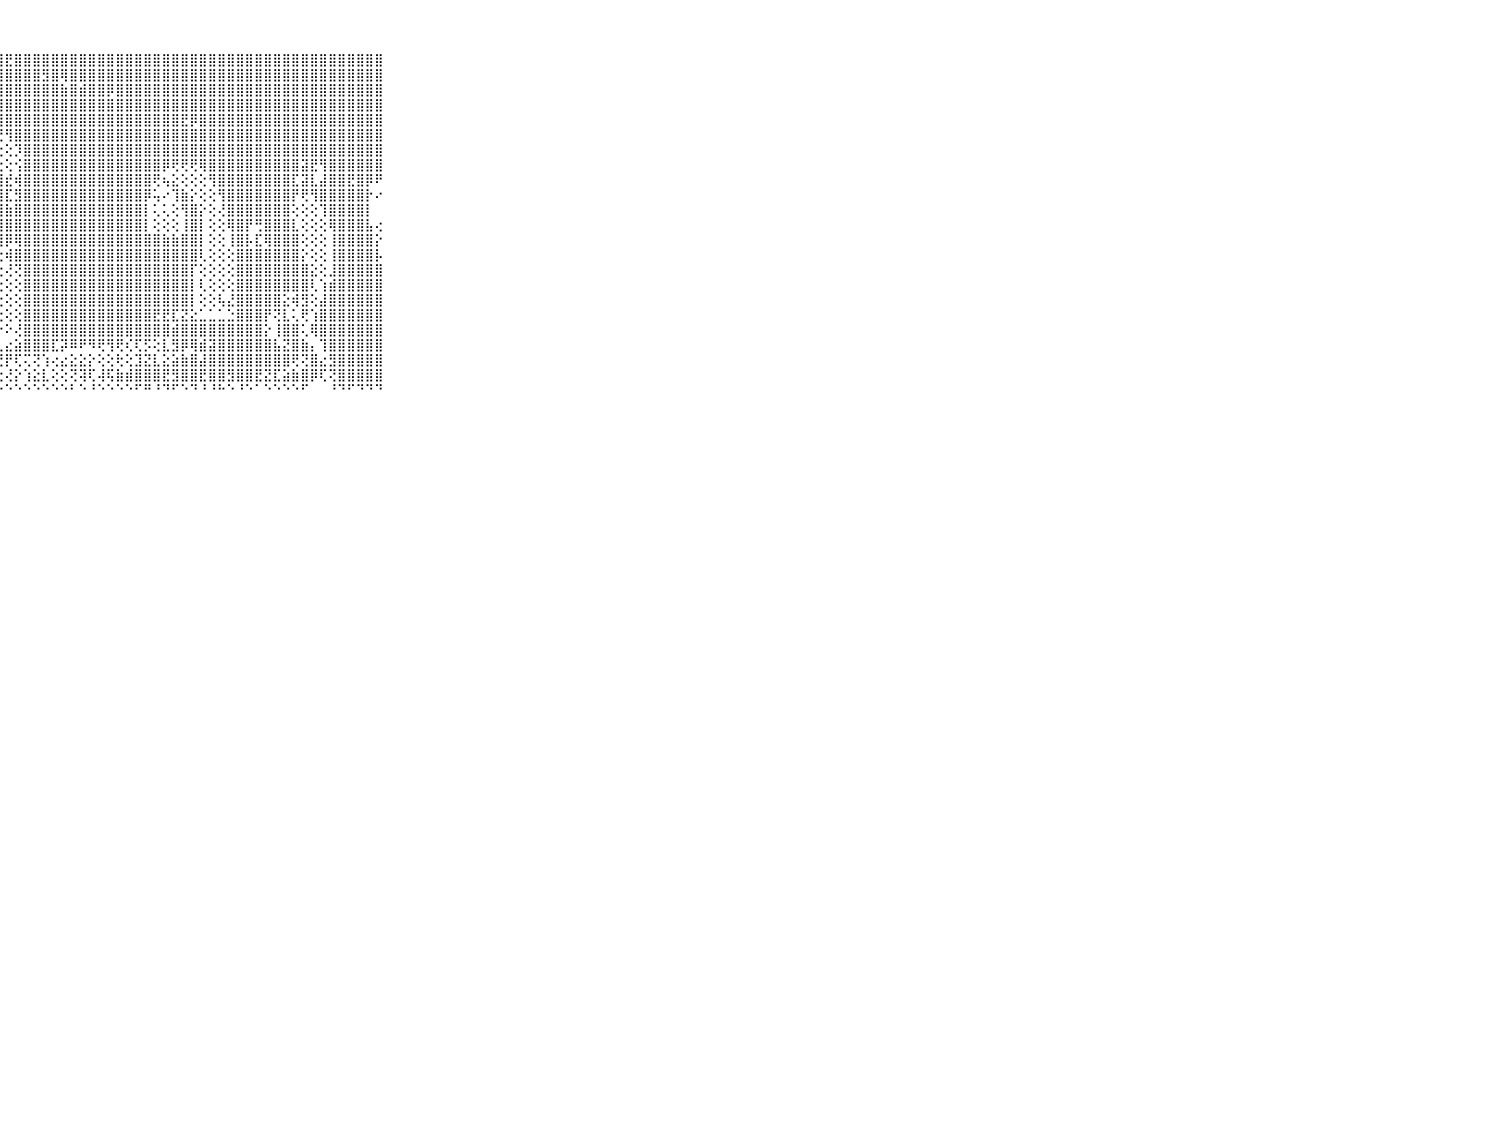

⠀⠀⠀⠀⠀⠀⠀⠀⠀⠀⠀⣿⣿⣿⣿⣿⣿⣿⣿⣿⣿⣿⣿⣿⣿⣿⣷⣿⣟⣿⣿⣿⣿⣿⣿⣿⣿⣿⣿⣿⣿⣿⣿⣿⣿⣿⣿⣿⣿⣿⣿⣿⣿⣿⣿⣿⣿⣿⣿⣿⣿⣿⣿⣿⣿⣿⣿⣿⣿⠀⠀⠀⠀⠀⠀⠀⠀⠀⠀⠀⠀
⠀⠀⠀⠀⠀⠀⠀⠀⠀⠀⠀⣿⣿⣿⣿⣿⣿⣿⣿⣿⣿⣿⣿⣿⣿⣿⣿⣿⣿⣿⣿⣿⣻⣿⢿⣿⣿⣿⣿⣿⣿⣿⣿⣿⣿⣿⣿⣿⣿⣿⣿⣿⣿⣿⣿⣿⣿⣿⣿⣿⣿⣿⣿⣿⣿⣿⣿⣿⣿⠀⠀⠀⠀⠀⠀⠀⠀⠀⠀⠀⠀
⠀⠀⠀⠀⠀⠀⠀⠀⠀⠀⠀⣿⣿⣿⣿⣿⣿⣿⣿⣿⣿⣿⣿⣿⣿⣿⣿⣿⣿⣿⣿⣿⣿⣿⣷⣿⣾⣿⣿⡿⣿⣿⣿⣿⣿⣿⣿⣿⣿⣿⣿⣿⣿⣿⣿⣿⣿⣿⣿⣿⣿⣿⣿⣿⣿⣿⣿⣿⣿⠀⠀⠀⠀⠀⠀⠀⠀⠀⠀⠀⠀
⠀⠀⠀⠀⠀⠀⠀⠀⠀⠀⠀⣿⣿⣿⣿⣿⢿⢿⢟⢟⢟⢟⢟⢻⢿⣿⣿⣿⣿⣿⣿⣿⣿⣿⣿⣿⣿⣿⣿⣿⣿⣿⣿⣿⣿⣿⣿⣿⣿⣿⣿⣿⣿⣿⣿⣿⣿⣿⣿⣿⣿⣿⣿⣿⣿⣿⣿⣿⣿⠀⠀⠀⠀⠀⠀⠀⠀⠀⠀⠀⠀
⠀⠀⠀⠀⠀⠀⠀⠀⠀⠀⠀⡿⠟⠏⠕⢕⢕⢕⢕⣕⢕⢕⢕⢕⢕⢝⢻⣿⣿⣿⣿⣿⣿⣿⣿⣿⣿⣿⣿⣿⣿⣿⣿⣿⣿⣿⣿⣟⡿⣿⣿⣿⣿⣿⣿⣿⣿⣿⣿⣿⣿⣿⣿⣿⣿⣿⣿⣿⣿⠀⠀⠀⠀⠀⠀⠀⠀⠀⠀⠀⠀
⠀⠀⠀⠀⠀⠀⠀⠀⠀⠀⠀⠀⠀⠀⠀⠀⠀⢁⠑⠑⠙⠳⢧⣕⡕⢕⢕⢜⢻⣿⣿⣿⣿⣿⣿⣿⣿⣿⣿⣿⣿⣿⣿⣿⣿⣿⣿⣿⣿⣿⣿⣿⣿⣿⣿⣿⣿⣿⣿⣿⣿⣿⣿⣿⣿⣿⣿⣿⣿⠀⠀⠀⠀⠀⠀⠀⠀⠀⠀⠀⠀
⠀⠀⠀⠀⠀⠀⠀⠀⠀⠀⠀⠙⠛⠖⠲⠦⠄⠀⠀⠁⠀⠀⠀⠝⣿⣷⣕⢕⢕⡹⣿⣿⣿⣿⣿⣿⣿⣿⣿⣿⣿⣿⣿⣿⣿⣿⣿⣿⣿⣿⣿⣿⣿⣿⣿⣿⣿⣿⣿⣿⣿⣿⣿⣿⣿⣿⣿⣿⣿⠀⠀⠀⠀⠀⠀⠀⠀⠀⠀⠀⠀
⠀⠀⠀⠀⠀⠀⠀⠀⠀⠀⠀⠀⠀⠀⠀⠄⢀⢁⢀⠄⠀⠄⠀⠀⠜⢿⣿⣕⢕⢪⣿⣿⣿⣿⣿⣿⣿⣿⣿⣿⣿⣿⣿⣿⣿⡿⢟⢟⢟⢿⣿⣿⣿⣿⣿⣿⣿⣿⣿⣿⣽⣟⢻⣿⣿⣿⣿⣿⣿⠀⠀⠀⠀⠀⠀⠀⠀⠀⠀⠀⠀
⠀⠀⠀⠀⠀⠀⠀⠀⠀⠀⠀⢔⢕⢕⢄⢕⢐⢄⢅⢐⢁⢄⢑⢄⠐⢜⣿⣿⣞⢾⣿⣿⣿⣿⣿⣿⣿⣿⣿⣿⣿⣿⣿⣿⢟⢦⣕⢕⢕⢕⢻⣿⣿⣿⣿⣿⣿⣿⣿⣏⣽⣇⣼⣿⣿⣟⣿⡿⠟⠀⠀⠀⠀⠀⠀⠀⠀⠀⠀⠀⠀
⠀⠀⠀⠀⠀⠀⠀⠀⠀⠀⠀⣿⣿⣷⣷⣵⣵⣕⣕⢕⢕⢕⢕⢕⢔⢑⣿⣿⣏⣻⣿⣿⣿⣿⣿⣿⣿⣿⣿⣿⣿⣿⣿⡿⢥⠔⢹⣷⡕⢕⢕⢻⣿⣿⣿⣿⣿⣿⣿⡟⢟⢻⣿⣿⣿⣿⣿⡗⠔⠀⠀⠀⠀⠀⠀⠀⠀⠀⠀⠀⠀
⠀⠀⠀⠀⠀⠀⠀⠀⠀⠀⠀⣿⣿⣿⣿⣿⣿⣿⣿⣿⣿⣷⣵⣕⣕⡕⣿⣿⣷⣿⣿⣿⣿⣿⣿⣿⣿⣿⣿⣿⣿⣿⣿⡇⢅⢅⢕⢻⣿⡕⢕⢜⣿⣿⣿⣿⣿⣿⣿⢕⢕⢕⢹⣿⣿⣿⣿⡇⠀⠀⠀⠀⠀⠀⠀⠀⠀⠀⠀⠀⠀
⠀⠀⠀⠀⠀⠀⠀⠀⠀⠀⠀⣿⣿⣿⣿⣿⣿⣿⣿⣿⣿⣿⣿⣿⣿⣿⣿⣿⣿⣿⣿⣿⣿⣿⣿⣿⣿⣿⣿⣿⣿⣿⣿⡇⢕⢕⢕⢸⣿⡇⢕⢕⢿⣿⡟⢛⣿⣿⣿⣇⢕⢕⢕⢿⣿⣿⣿⣧⢔⠀⠀⠀⠀⠀⠀⠀⠀⠀⠀⠀⠀
⠀⠀⠀⠀⠀⠀⠀⠀⠀⠀⠀⣿⣿⣿⣿⣿⣿⣿⣿⣿⣿⣿⣿⣿⣿⣿⣿⣿⡿⢿⣿⣿⣿⣿⣿⣿⣿⣿⣿⣿⣿⣿⣿⣿⣿⣷⣷⣿⣿⡇⢕⢕⢸⣿⡧⣏⢿⣿⣿⣿⢕⢕⢕⢸⣿⣿⣿⣿⡕⠀⠀⠀⠀⠀⠀⠀⠀⠀⠀⠀⠀
⠀⠀⠀⠀⠀⠀⠀⠀⠀⠀⠀⣿⣿⣿⣿⣿⣿⣿⣿⣿⣿⣿⣿⣿⣿⣿⣿⢗⢾⣿⣿⣿⣿⣿⣿⣿⣿⣿⣿⣿⣿⣿⣿⣿⣿⣿⣿⣿⣿⢇⢕⢕⢕⣿⣿⣿⣿⣿⣿⣿⡕⢕⢕⢸⣿⣿⣿⣿⡧⠀⠀⠀⠀⠀⠀⠀⠀⠀⠀⠀⠀
⠀⠀⠀⠀⠀⠀⠀⠀⠀⠀⠀⣿⣿⣿⣿⣿⣿⣿⣿⣿⣿⣿⣿⣿⣿⣿⣿⢕⢜⢝⣿⣿⣿⣿⣿⣿⣿⣿⣿⣿⣿⣿⣿⣿⣿⣿⣿⣿⡏⢕⢕⢕⢕⣿⣿⣿⣿⣿⣿⣿⣿⣕⢕⣸⣿⣿⣿⣿⣿⠀⠀⠀⠀⠀⠀⠀⠀⠀⠀⠀⠀
⠀⠀⠀⠀⠀⠀⠀⠀⠀⠀⠀⣿⣿⣿⣿⣿⣿⣿⣿⣿⣿⣿⣿⣿⣿⣿⣿⢕⢕⢕⣿⣿⣿⣿⣿⣿⣿⣿⣿⣿⣿⣿⣿⣿⣿⣿⣿⣿⡇⢇⢕⢕⢕⣿⣿⣿⣿⣿⣿⣿⣿⢇⢱⣾⣿⣿⣿⣿⣿⠀⠀⠀⠀⠀⠀⠀⠀⠀⠀⠀⠀
⠀⠀⠀⠀⠀⠀⠀⠀⠀⠀⠀⣿⣿⣿⣿⣿⣿⣿⣿⣿⣿⣿⣿⣿⣿⣿⡿⢕⢕⢕⣿⣿⣿⣿⣿⣿⣿⣿⣿⣿⣿⣿⣿⣿⣿⣿⣿⣿⡇⢕⢕⢧⣜⣿⣿⣿⣿⣿⣕⢾⣻⢕⣼⣿⣿⣿⣿⣿⣿⠀⠀⠀⠀⠀⠀⠀⠀⠀⠀⠀⠀
⠀⠀⠀⠀⠀⠀⠀⠀⠀⠀⠀⠹⣿⣿⣿⣿⣿⣿⣿⣿⣿⣿⣿⣿⣿⣿⡗⢕⢕⢕⣿⣿⣿⣿⣿⣿⣿⣿⣿⣿⣿⣿⣿⣿⣟⣟⣏⣝⣕⣁⣁⣁⣑⣿⣿⣿⡟⢝⣇⢅⢟⢱⣿⣿⣿⣿⣿⣿⣿⠀⠀⠀⠀⠀⠀⠀⠀⠀⠀⠀⠀
⠀⠀⠀⠀⠀⠀⠀⠀⠀⠀⠀⠀⠹⣿⣿⣿⣿⣿⣿⣿⣿⣿⣿⣿⣿⡿⢇⠕⠕⢜⣿⣿⣿⣿⣿⣿⣿⣿⣿⣿⣿⣿⣿⣿⣿⣿⣾⣿⣿⣿⣿⣿⣿⣿⣿⣿⡕⢸⣿⣿⢅⢿⣿⣿⣿⣿⣿⣿⣿⠀⠀⠀⠀⠀⠀⠀⠀⠀⠀⠀⠀
⠀⠀⠀⠀⠀⠀⠀⠀⠀⠀⠀⣄⣀⣕⣵⣕⣕⣕⡕⢱⣕⣜⢕⡕⢕⢕⣅⣄⣔⣵⣿⣿⣿⣏⡽⠿⠟⠻⢟⢻⢟⢎⢏⡫⢕⣇⣻⡿⢿⣾⣽⣿⣿⣿⣿⣿⣿⣧⣝⣿⣷⡄⢹⣿⣿⣿⣿⣿⣿⠀⠀⠀⠀⠀⠀⠀⠀⠀⠀⠀⠀
⠀⠀⠀⠀⠀⠀⠀⠀⠀⠀⠀⠱⢞⣯⣝⣹⣽⣷⣽⣷⣷⣷⣿⣿⢿⢿⢟⢛⡟⢏⢍⢝⢱⢔⣔⣕⣕⡕⢕⢕⢗⢕⣹⣝⣇⣕⣵⣷⣿⣼⣿⣿⣿⣿⣿⣿⣿⣿⣿⢟⢝⣿⣔⣻⣿⣿⣿⣿⣿⠀⠀⠀⠀⠀⠀⠀⠀⠀⠀⠀⠀
⠀⠀⠀⠀⠀⠀⠀⠀⠀⠀⠀⢿⢿⢻⢟⢟⢟⢏⢝⢹⣽⢵⢕⢕⢕⢕⢕⢕⢜⡕⢱⣕⣇⢕⢕⢝⢽⢏⢼⢯⣷⣾⣿⣿⣿⣟⣻⣿⣿⣟⣿⣿⣻⣿⣿⣟⣝⣏⣵⣷⣿⡿⢏⢝⣿⣿⣿⣿⣿⠀⠀⠀⠀⠀⠀⠀⠀⠀⠀⠀⠀
⠀⠀⠀⠀⠀⠀⠀⠀⠀⠀⠀⠀⠀⠀⠀⠐⠐⠑⠑⠑⠑⠑⠘⠘⠛⠓⠑⠑⠑⠑⠑⠑⠑⠑⠑⠃⠑⠘⠑⠑⠑⠑⠋⠛⠘⠙⠋⠑⠙⠘⠘⠓⠑⠘⠑⠁⠑⠑⠑⠑⠋⠀⠀⠘⠙⠋⠙⠙⠙⠀⠀⠀⠀⠀⠀⠀⠀⠀⠀⠀⠀